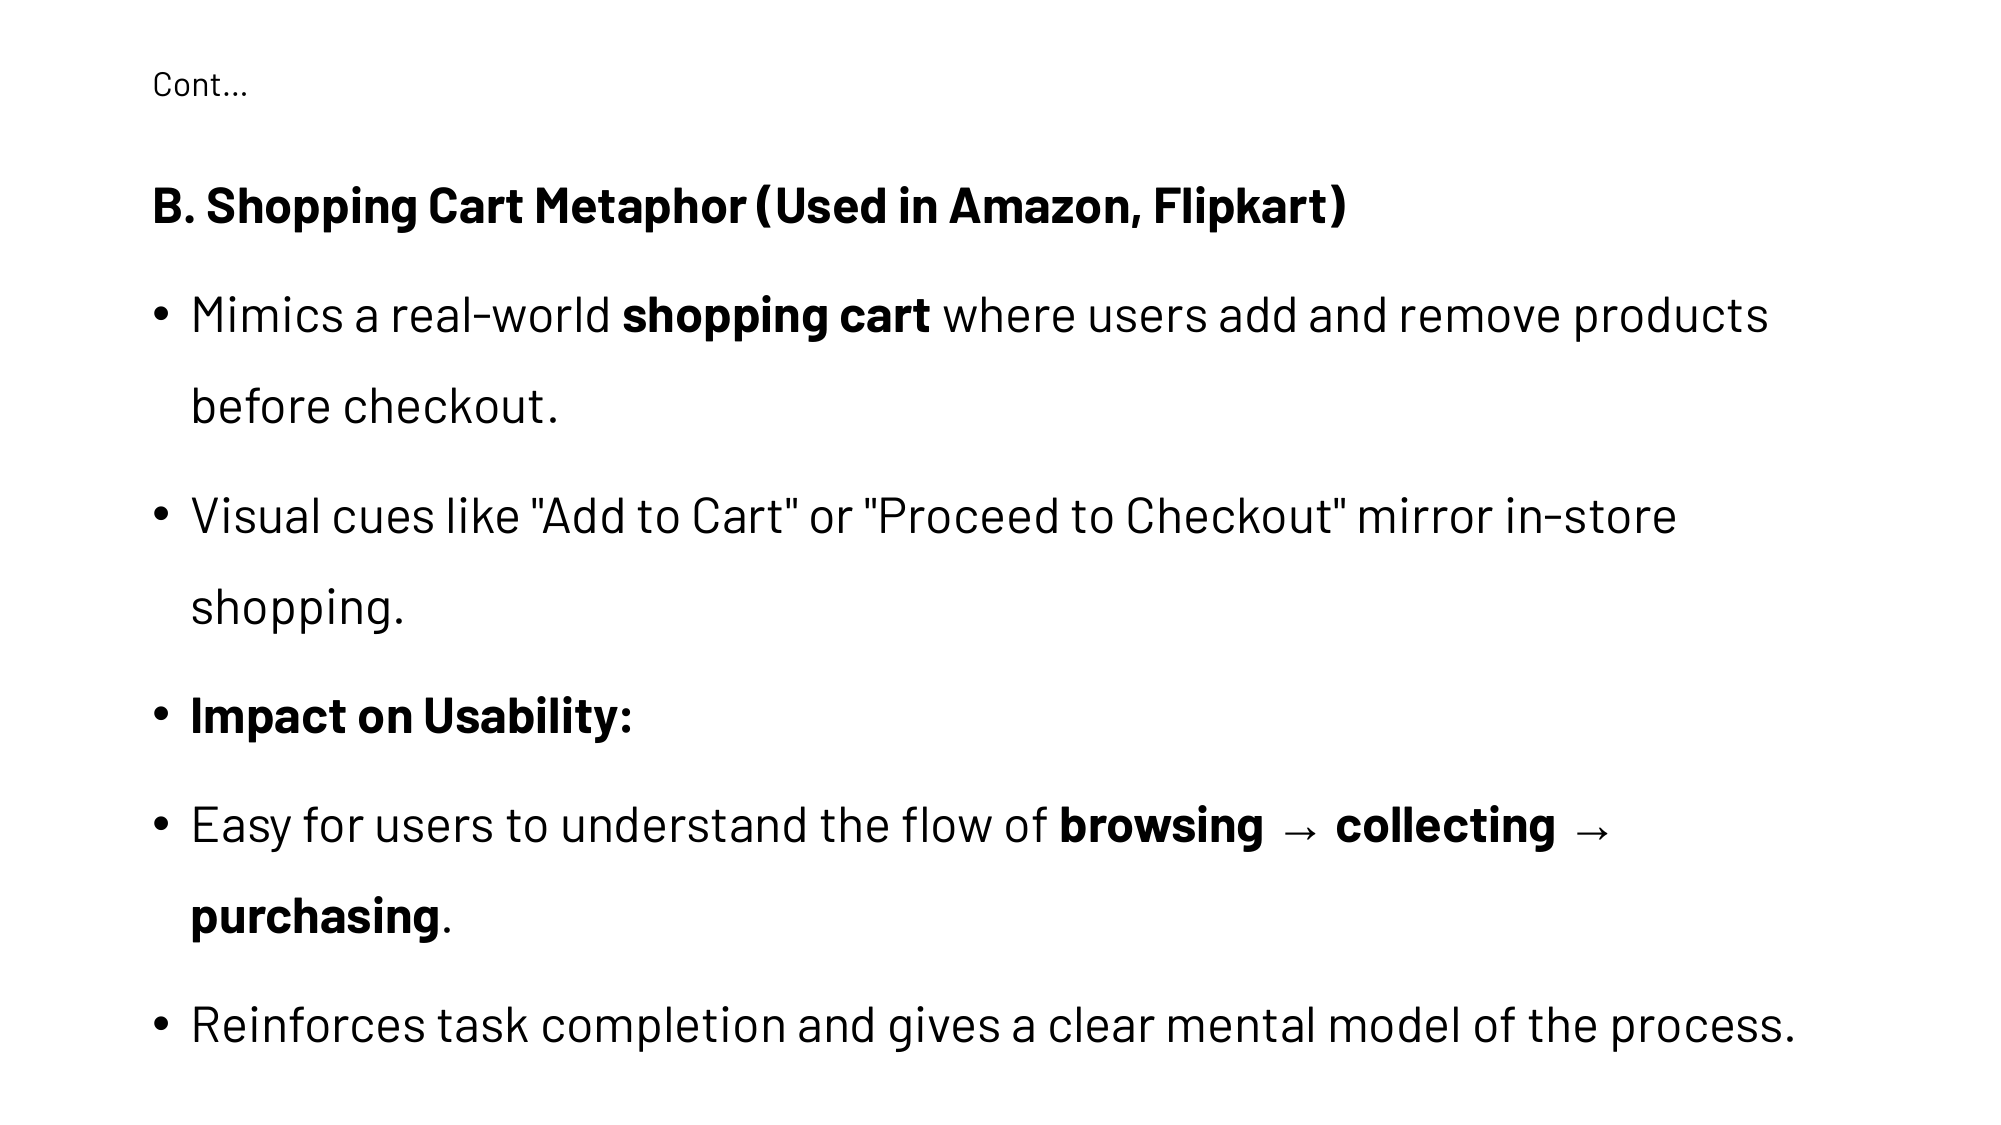

# Cont…
B. Shopping Cart Metaphor (Used in Amazon, Flipkart)
Mimics a real-world shopping cart where users add and remove products before checkout.
Visual cues like "Add to Cart" or "Proceed to Checkout" mirror in-store shopping.
Impact on Usability:
Easy for users to understand the flow of browsing → collecting → purchasing.
Reinforces task completion and gives a clear mental model of the process.